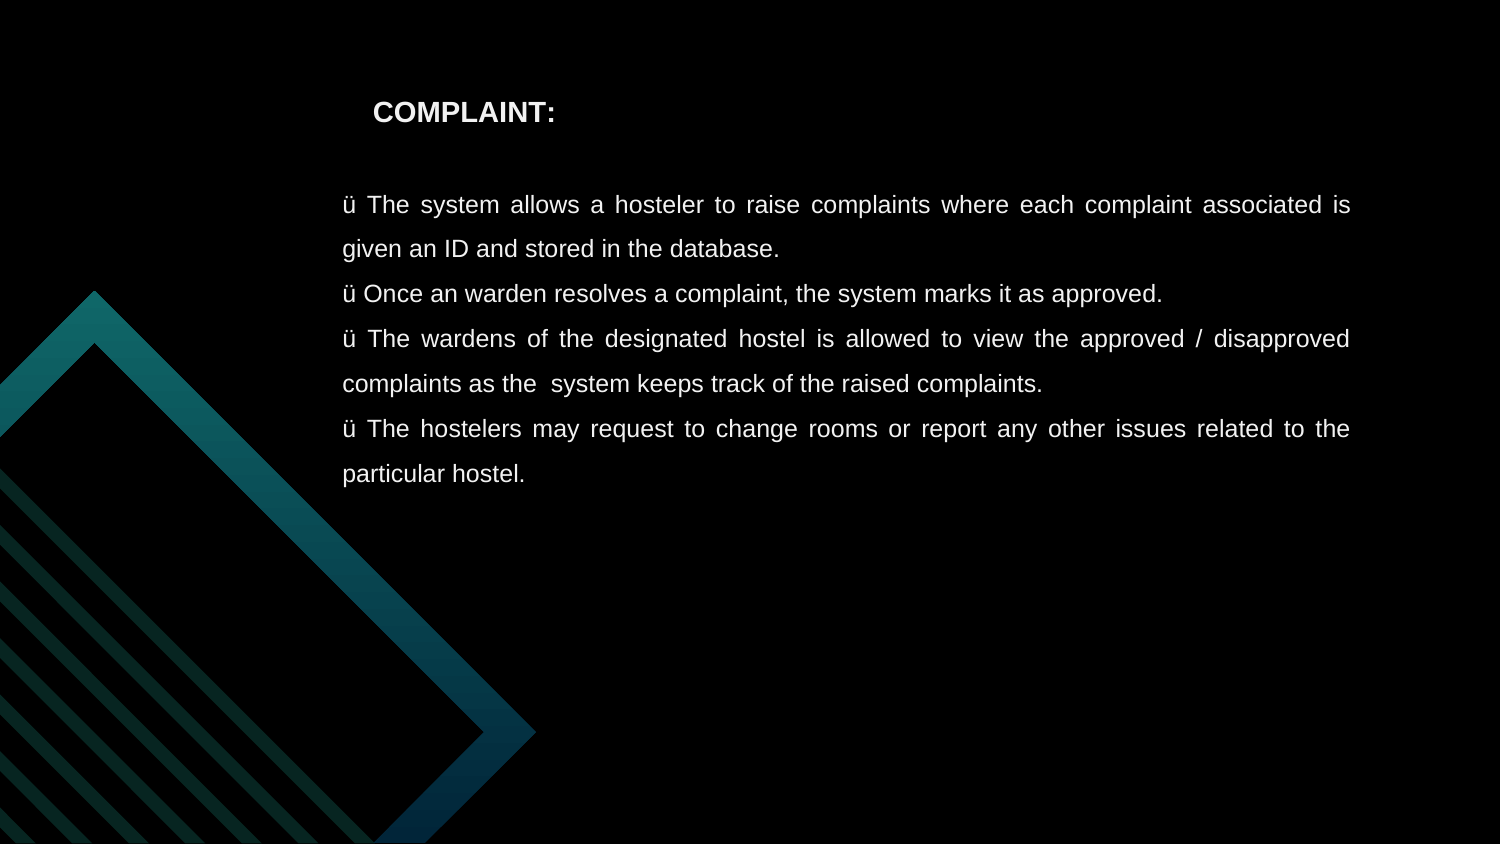

COMPLAINT:

ü The system allows a hosteler to raise complaints where each complaint associated is given an ID and stored in the database.
ü Once an warden resolves a complaint, the system marks it as approved.
ü The wardens of the designated hostel is allowed to view the approved / disapproved complaints as the  system keeps track of the raised complaints.
ü The hostelers may request to change rooms or report any other issues related to the particular hostel.